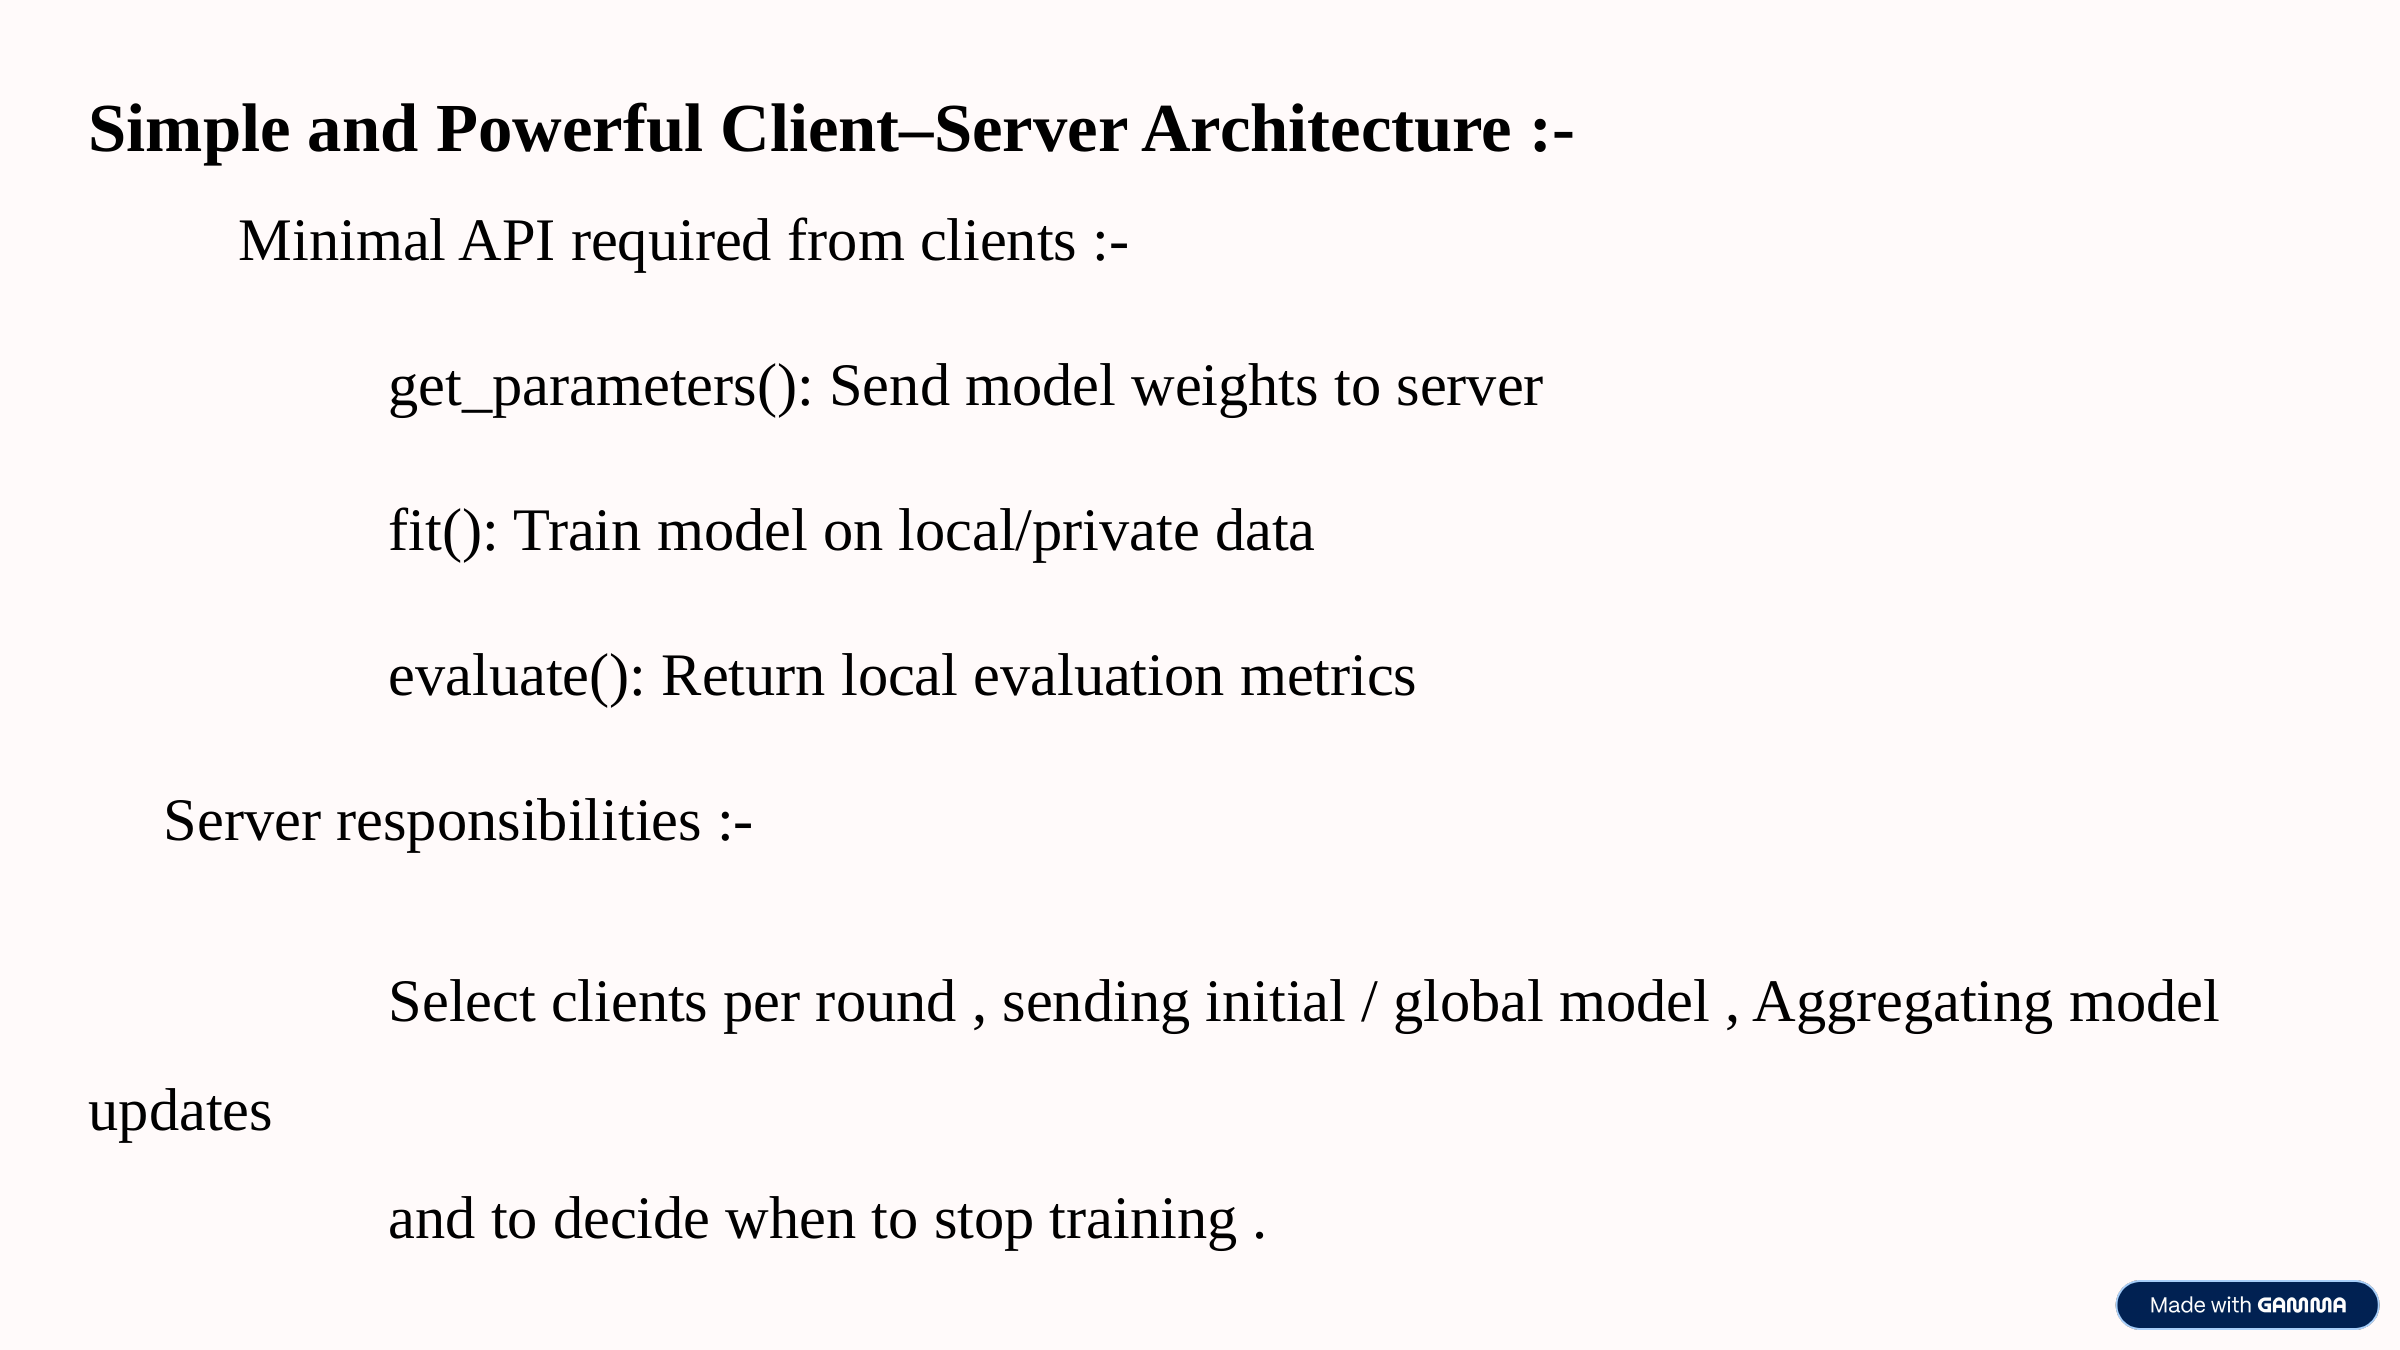

Simple and Powerful Client–Server Architecture :-

	Minimal API required from clients :-

    		get_parameters(): Send model weights to server

    		fit(): Train model on local/private data

    		evaluate(): Return local evaluation metrics

Server responsibilities :-

    		Select clients per round , sending initial / global model , Aggregating model updates
		and to decide when to stop training .